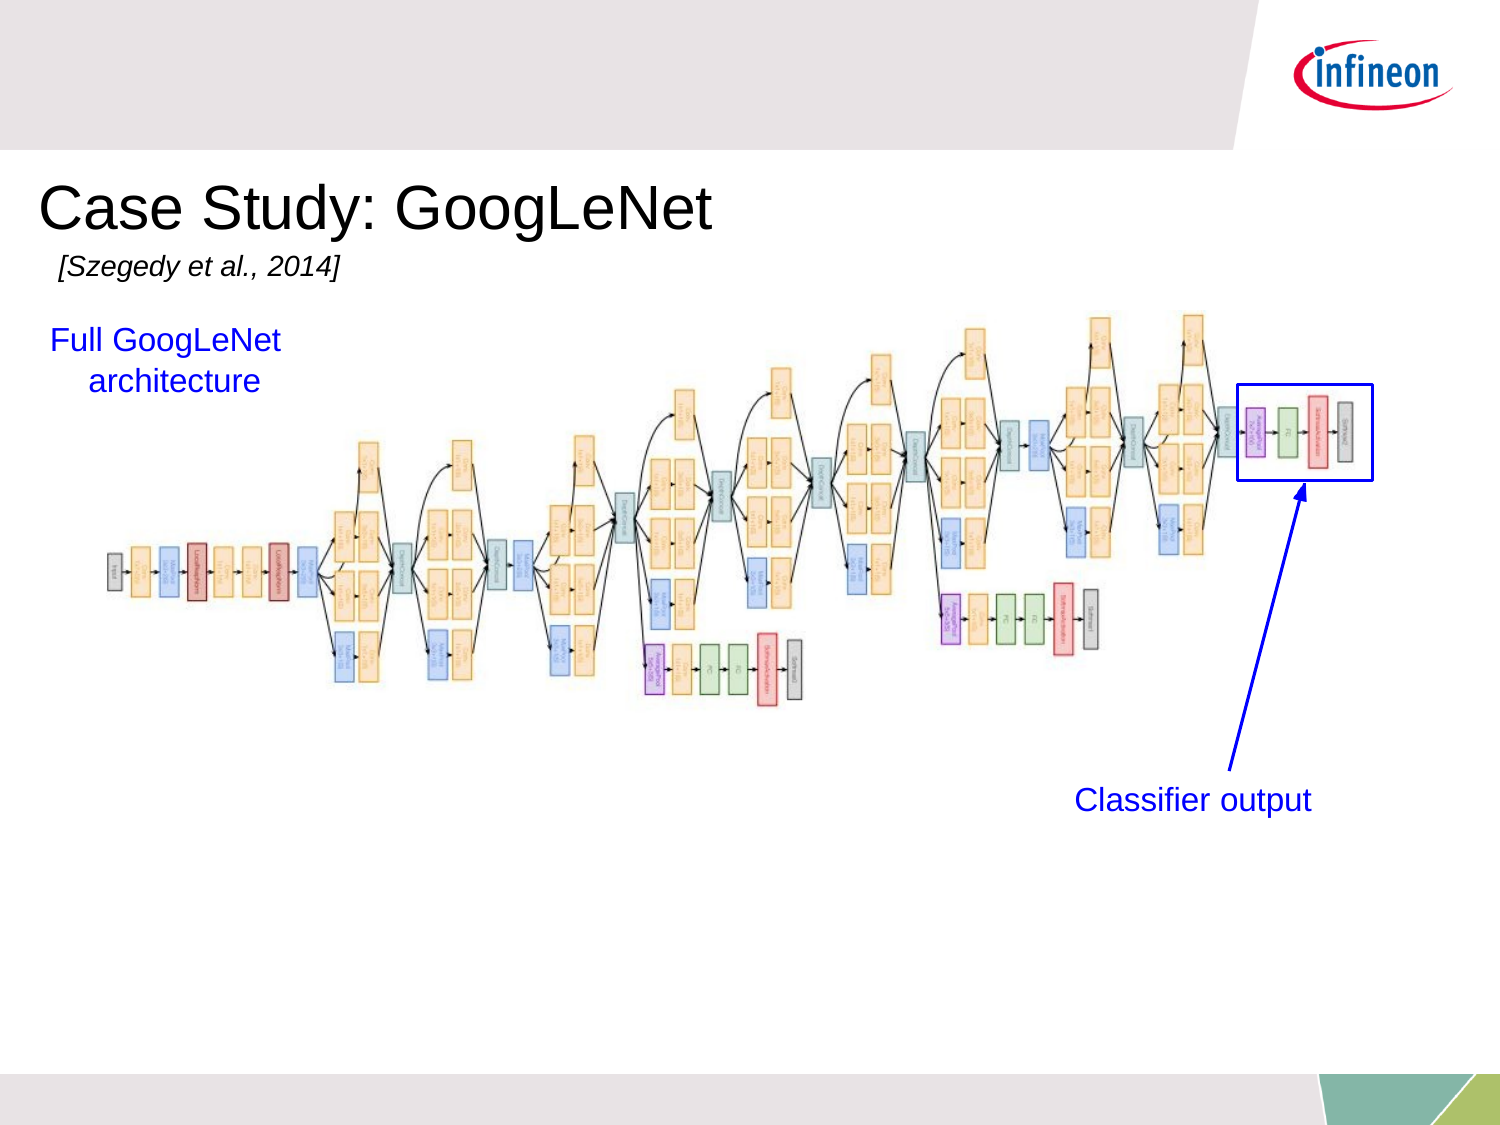

# Case Study: GoogLeNet
[Szegedy et al., 2014]

Full GoogLeNet  architecture

Classifier output
Fei-Fei Li & Justin Johnson & Serena Yeung	Lecture 9 -	May 2, 2017
Lecture 9 - 113
May 2, 2017